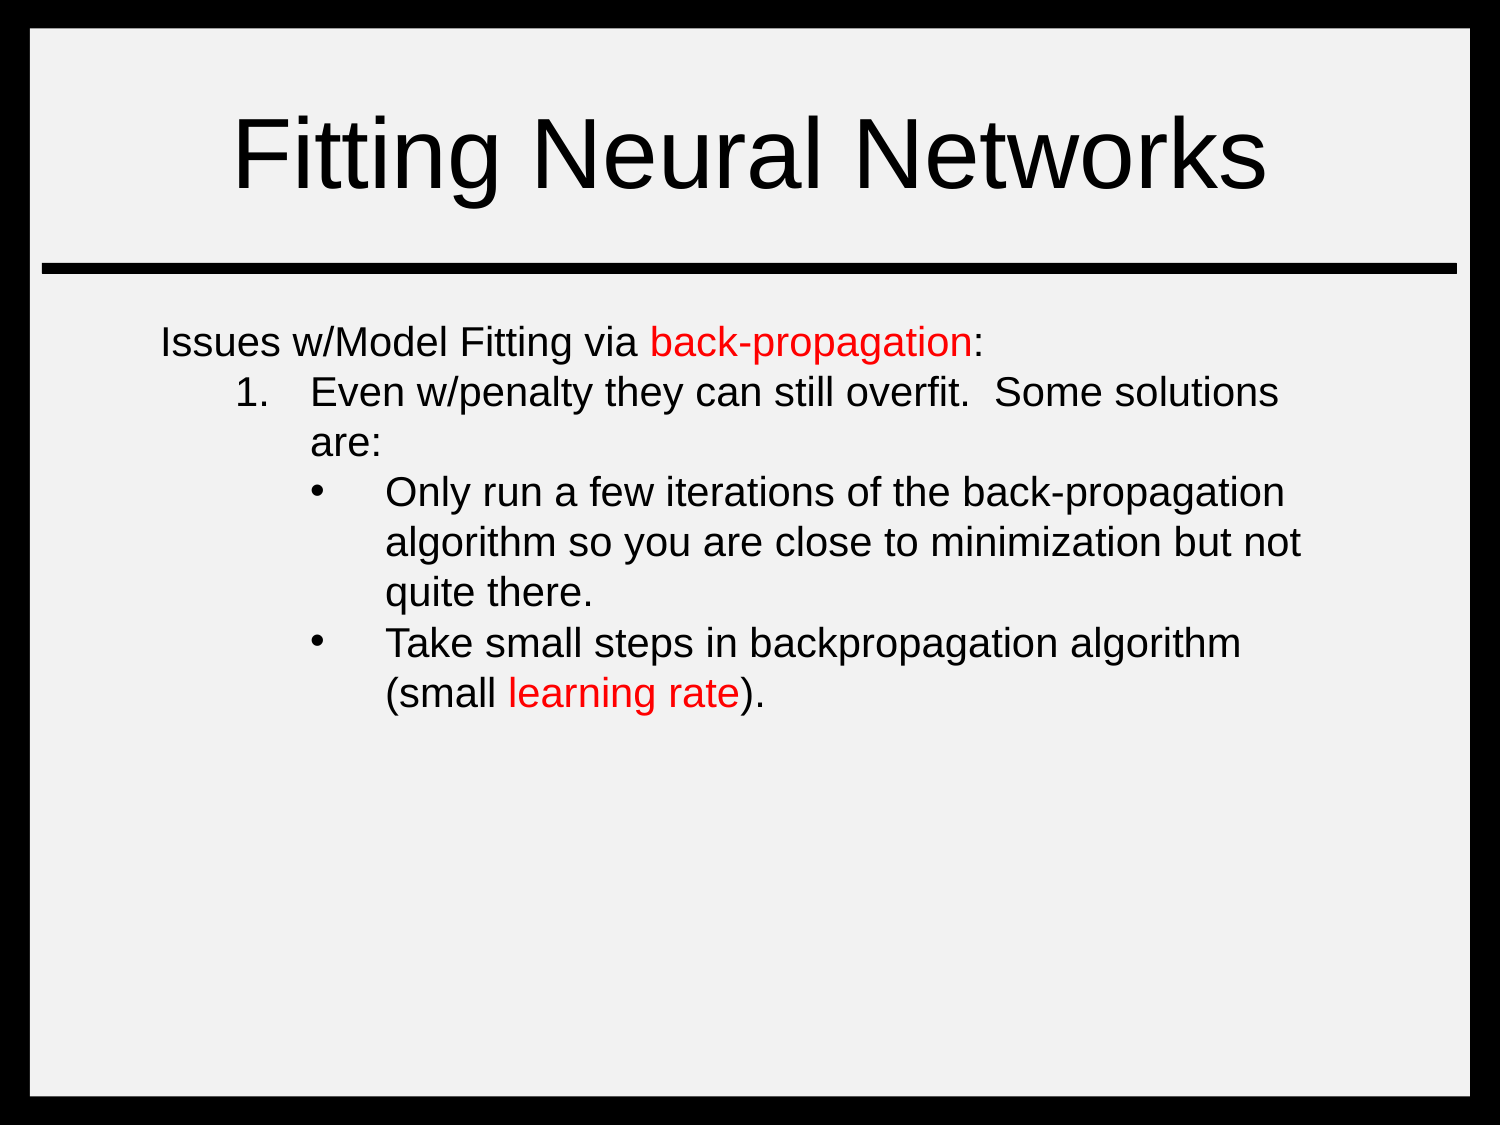

# Fitting Neural Networks
Issues w/Model Fitting via back-propagation:
Even w/penalty they can still overfit.  Some solutions are:
Only run a few iterations of the back-propagation algorithm so you are close to minimization but not quite there.
Take small steps in backpropagation algorithm (small learning rate).